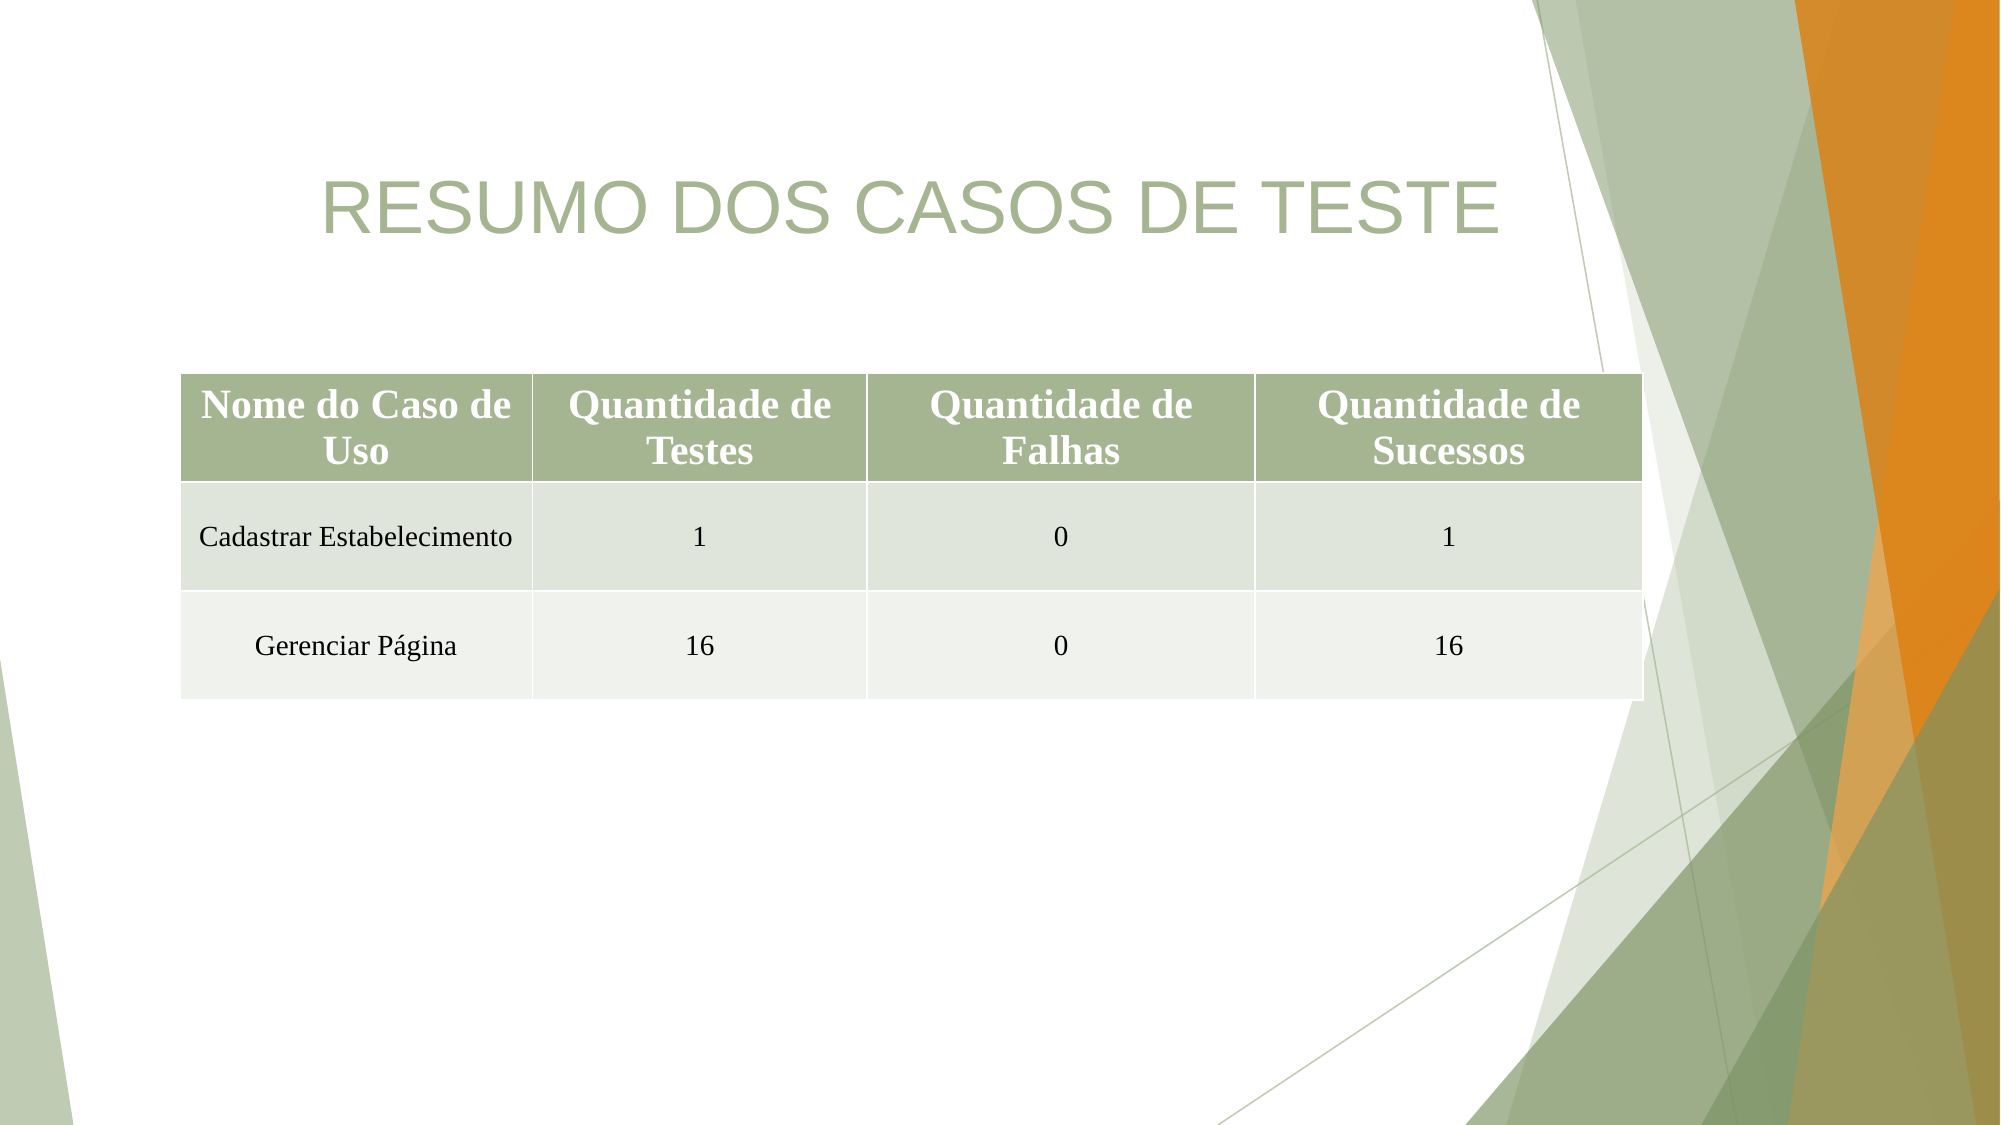

RESUMO DOS CASOS DE TESTE
| Nome do Caso de Uso | Quantidade de Testes | Quantidade de Falhas | Quantidade de Sucessos |
| --- | --- | --- | --- |
| Cadastrar Estabelecimento | 1 | 0 | 1 |
| Gerenciar Página | 16 | 0 | 16 |